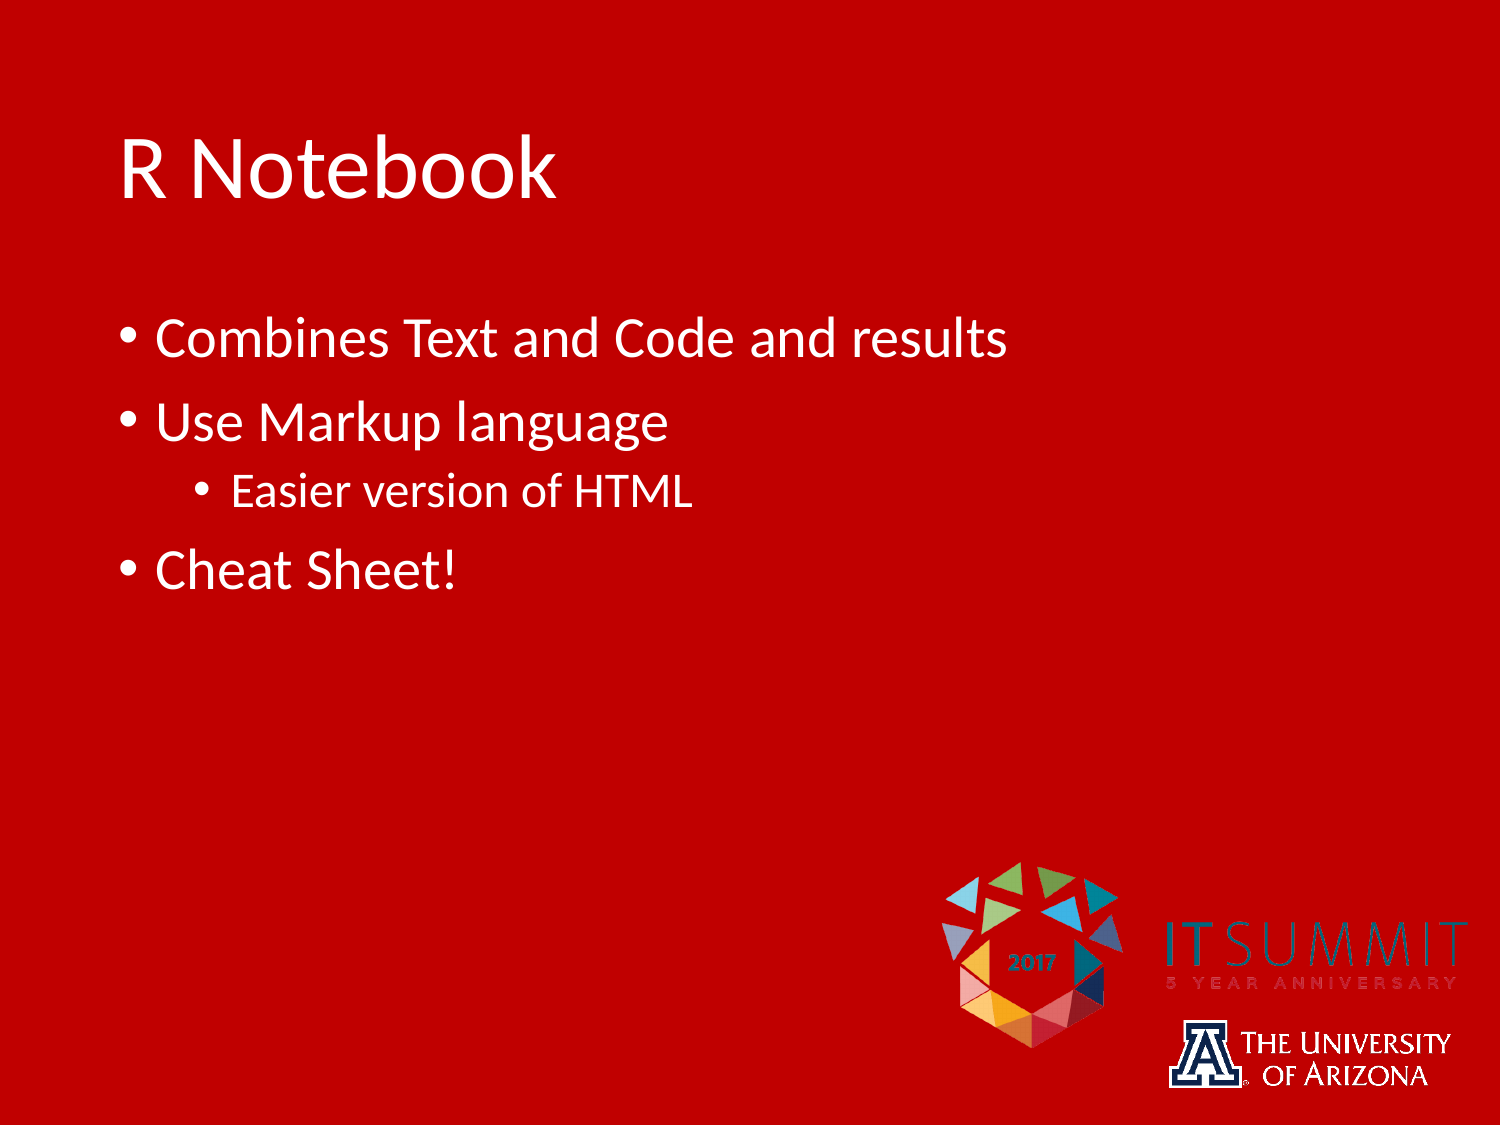

# R Notebook
Combines Text and Code and results
Use Markup language
Easier version of HTML
Cheat Sheet!